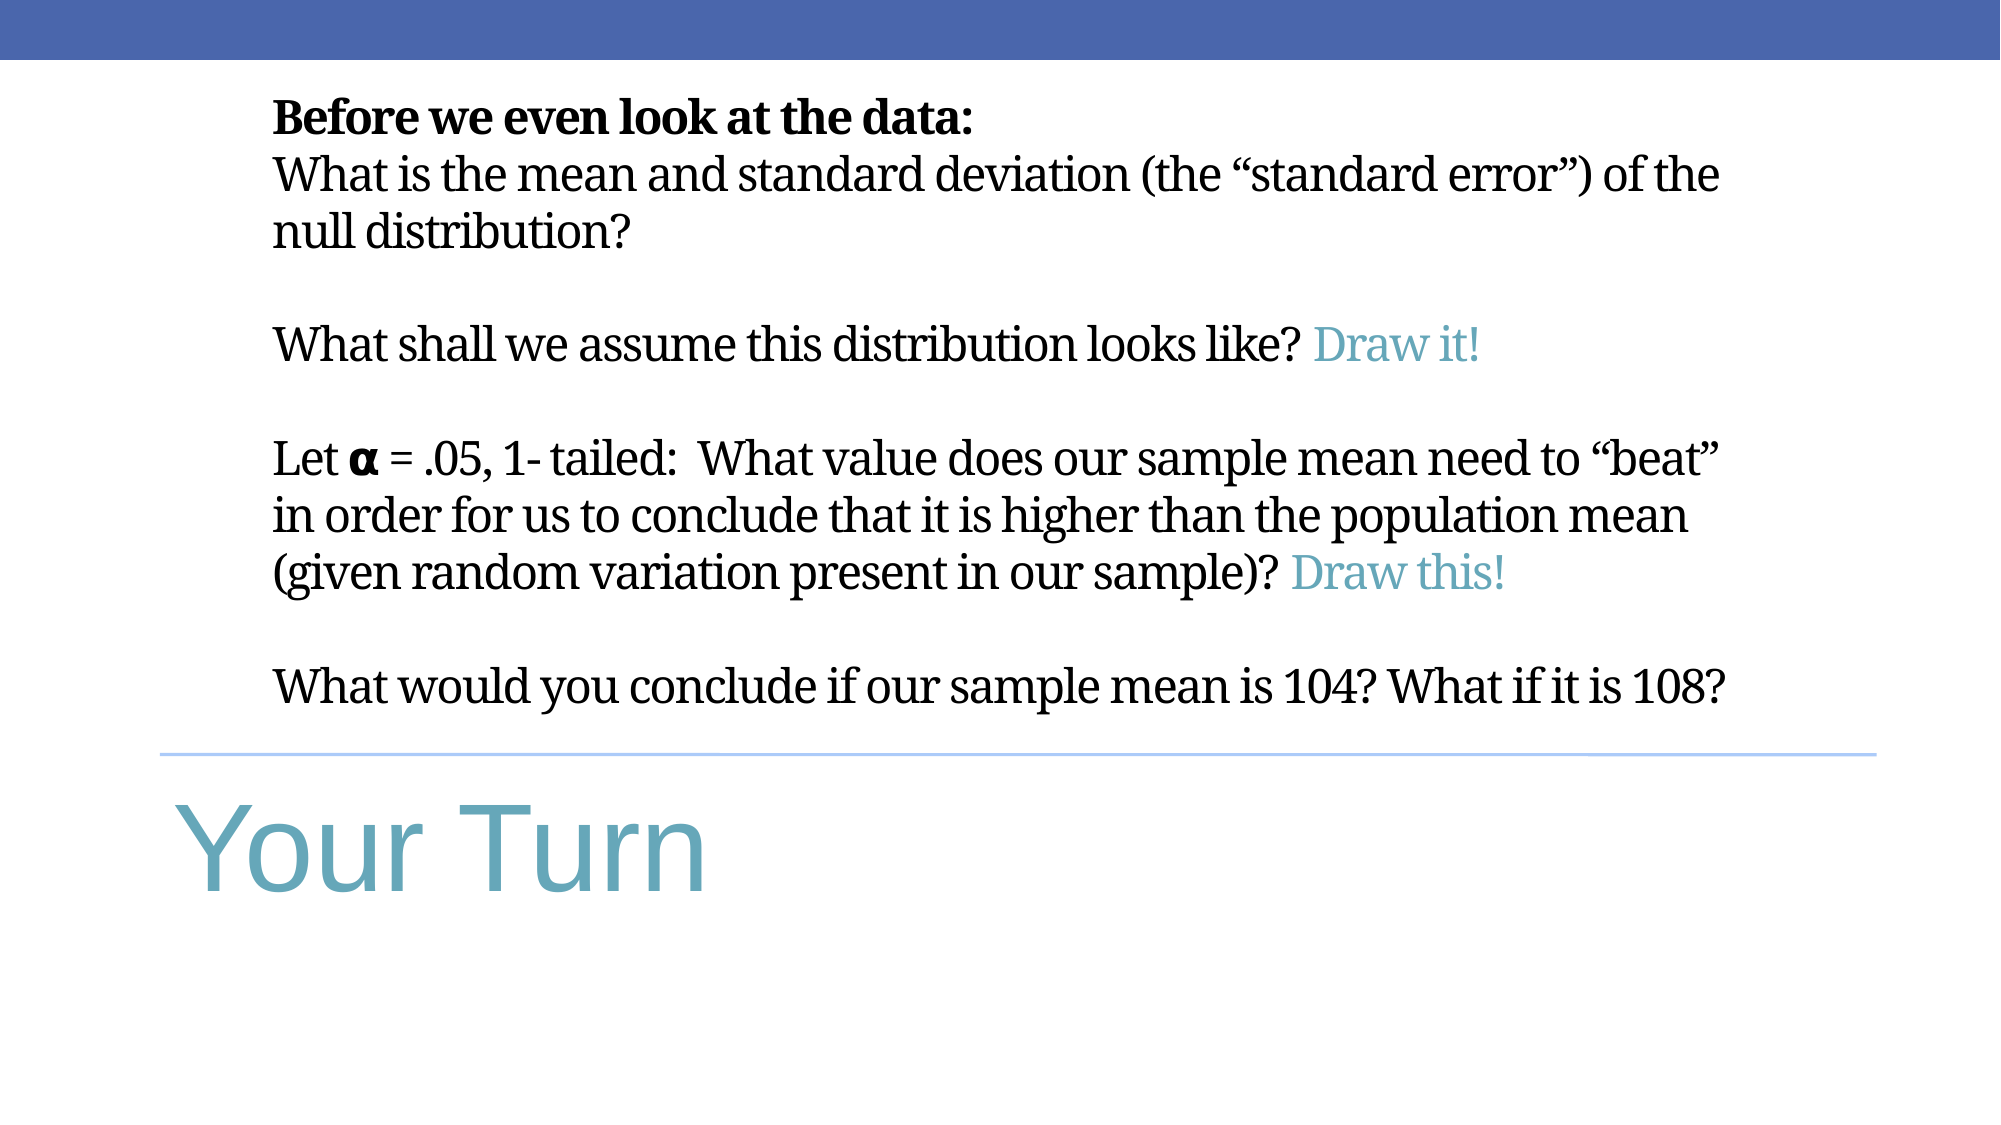

# Before we even look at the data: What is the mean and standard deviation (the “standard error”) of the null distribution? What shall we assume this distribution looks like? Draw it! Let 𝝰 = .05, 1- tailed:  What value does our sample mean need to “beat” in order for us to conclude that it is higher than the population mean (given random variation present in our sample)? Draw this! What would you conclude if our sample mean is 104? What if it is 108?
Your Turn